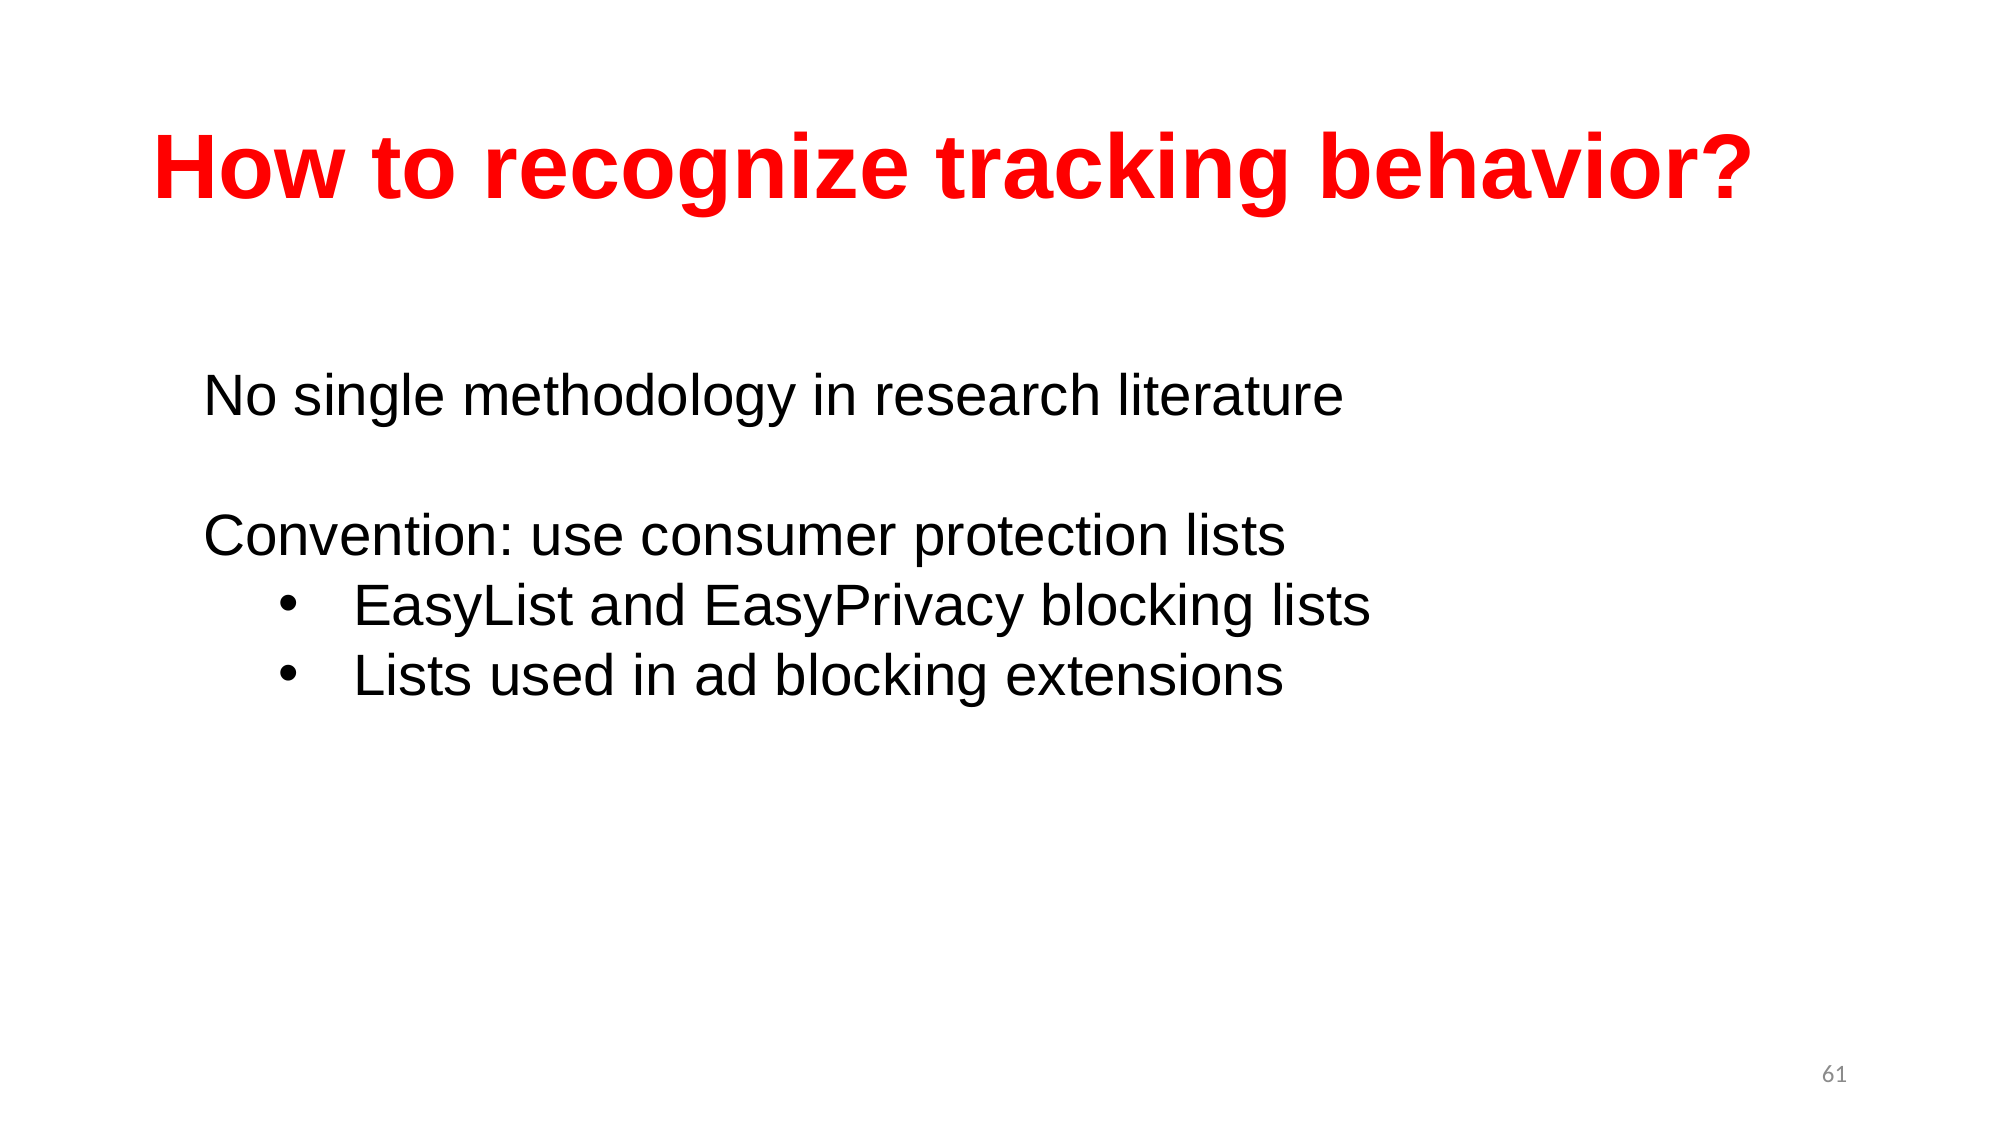

# How to recognize tracking behavior?
No single methodology in research literature

Convention: use consumer protection lists
EasyList and EasyPrivacy blocking lists
Lists used in ad blocking extensions
61